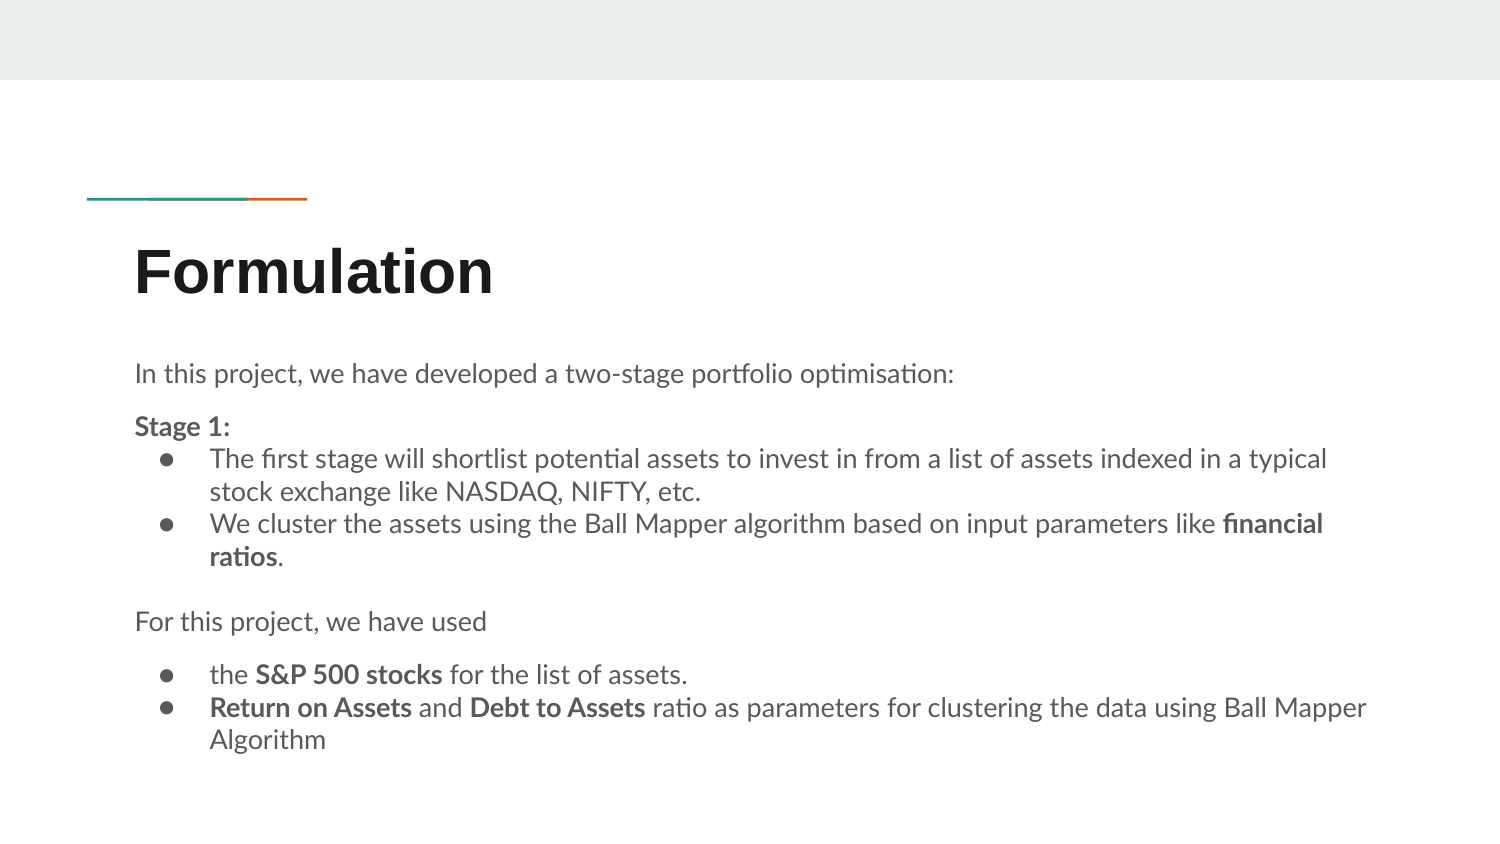

# Formulation
In this project, we have developed a two-stage portfolio optimisation:
Stage 1:
The first stage will shortlist potential assets to invest in from a list of assets indexed in a typical stock exchange like NASDAQ, NIFTY, etc.
We cluster the assets using the Ball Mapper algorithm based on input parameters like financial ratios.

For this project, we have used
the S&P 500 stocks for the list of assets.
Return on Assets and Debt to Assets ratio as parameters for clustering the data using Ball Mapper Algorithm